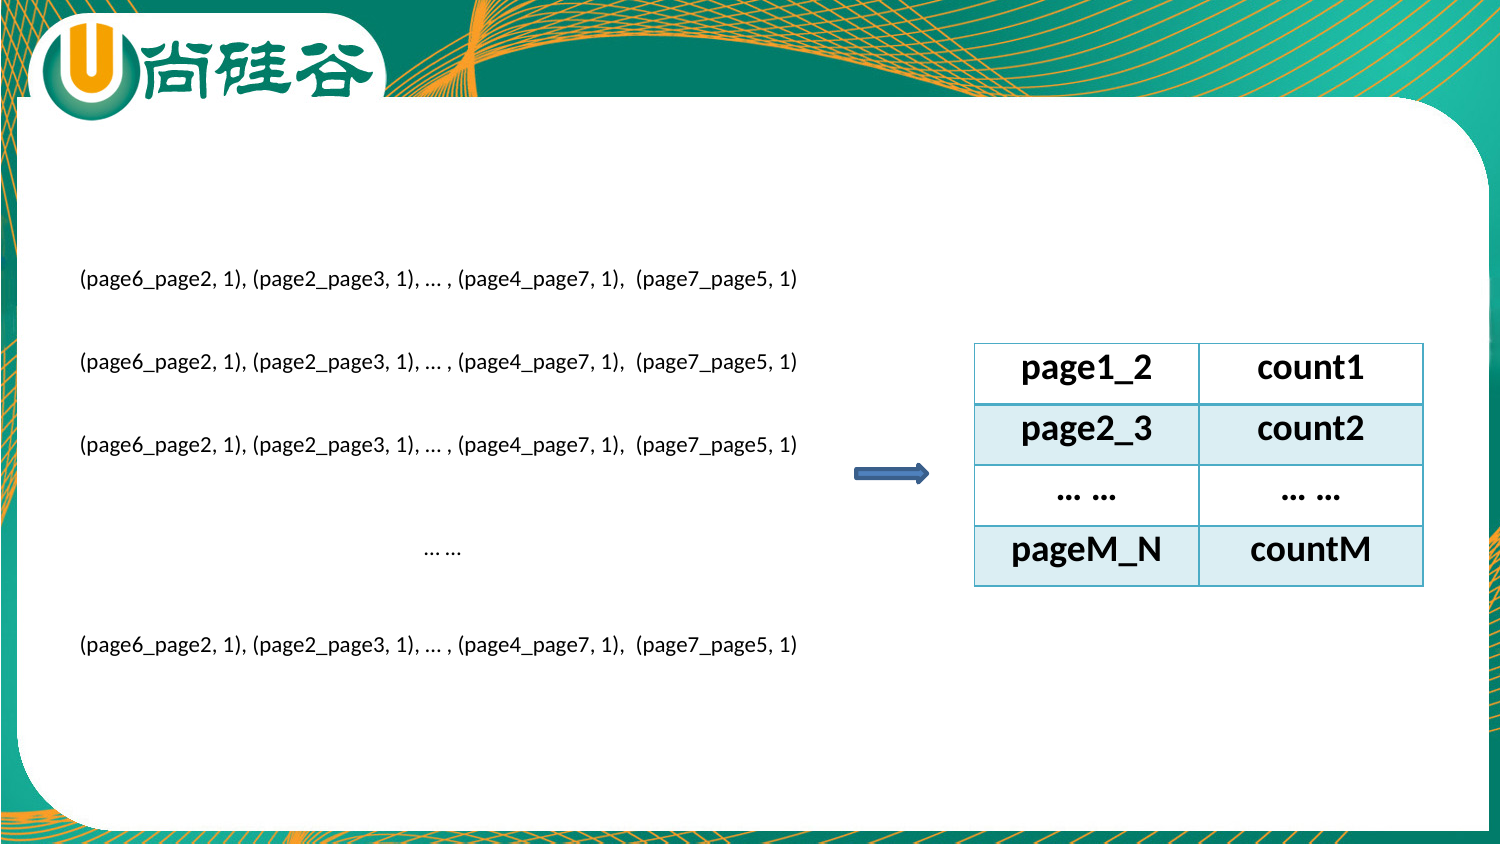

(page6_page2, 1), (page2_page3, 1), … , (page4_page7, 1),  (page7_page5, 1)
(page6_page2, 1), (page2_page3, 1), … , (page4_page7, 1),  (page7_page5, 1)
| page1\_2 | count1 |
| --- | --- |
| page2\_3 | count2 |
| … … | … … |
| pageM\_N | countM |
(page6_page2, 1), (page2_page3, 1), … , (page4_page7, 1),  (page7_page5, 1)

… …
(page6_page2, 1), (page2_page3, 1), … , (page4_page7, 1),  (page7_page5, 1)